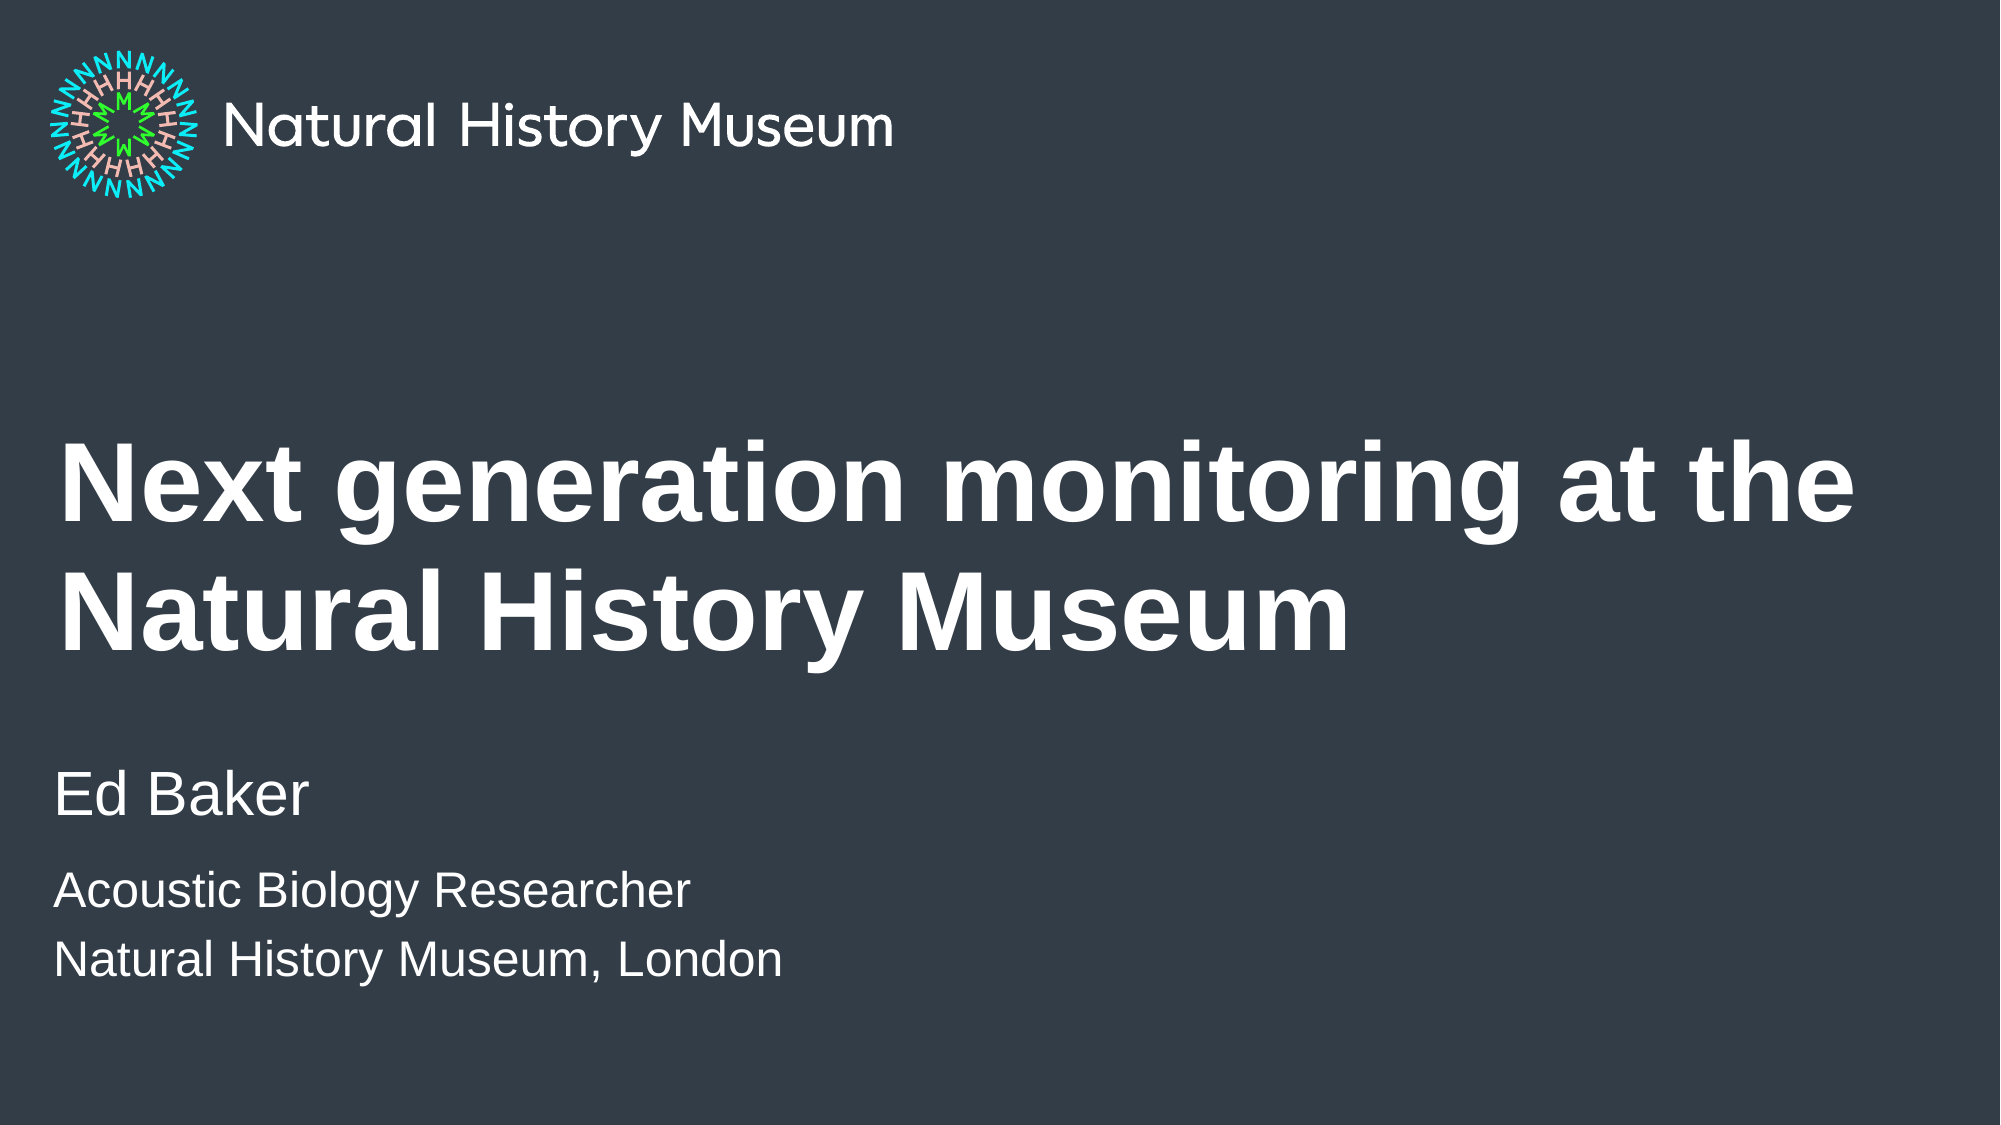

# Next generation monitoring at the Natural History Museum
Ed Baker
Acoustic Biology Researcher
Natural History Museum, London